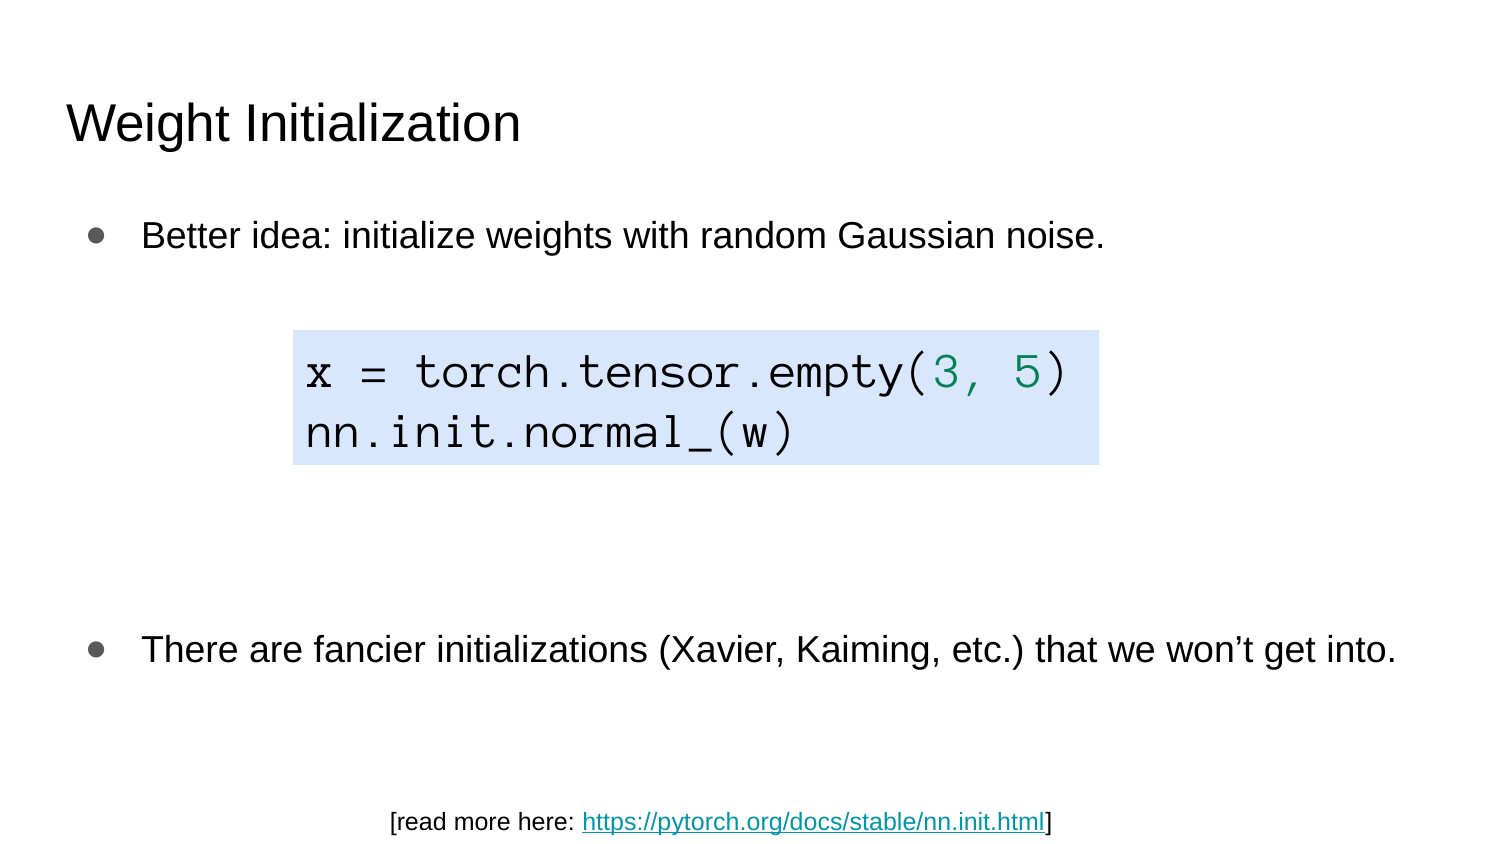

# Weight Initialization
Better idea: initialize weights with random Gaussian noise.

There are fancier initializations (Xavier, Kaiming, etc.) that we won’t get into.
x = torch.tensor.empty(3, 5)
nn.init.normal_(w)
[read more here: https://pytorch.org/docs/stable/nn.init.html]